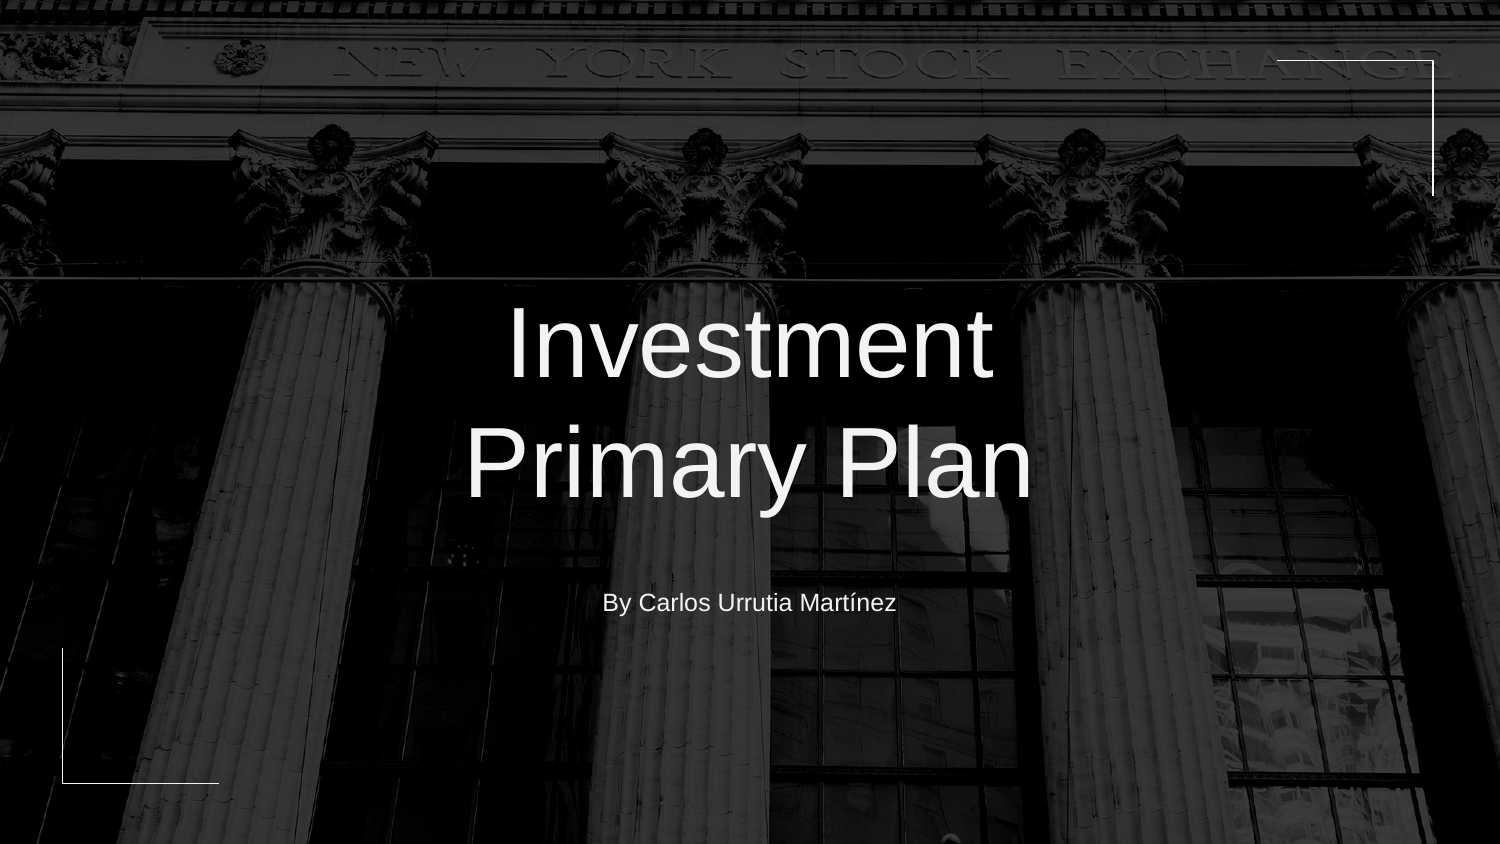

# Investment Primary Plan
By Carlos Urrutia Martínez